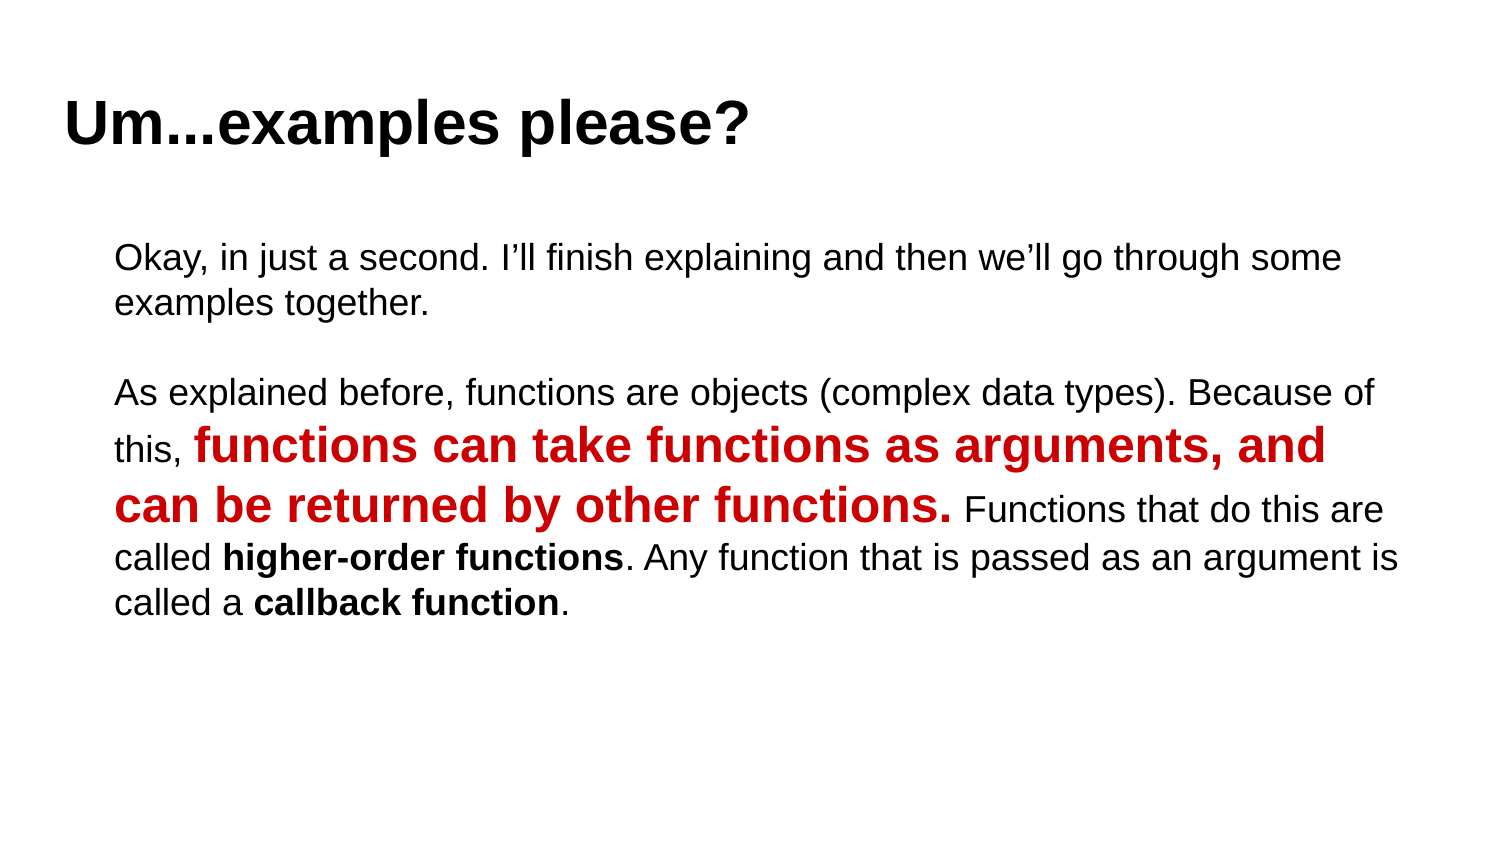

# Um...examples please?
Okay, in just a second. I’ll finish explaining and then we’ll go through some examples together.

As explained before, functions are objects (complex data types). Because of this, functions can take functions as arguments, and can be returned by other functions. Functions that do this are called higher-order functions. Any function that is passed as an argument is called a callback function.